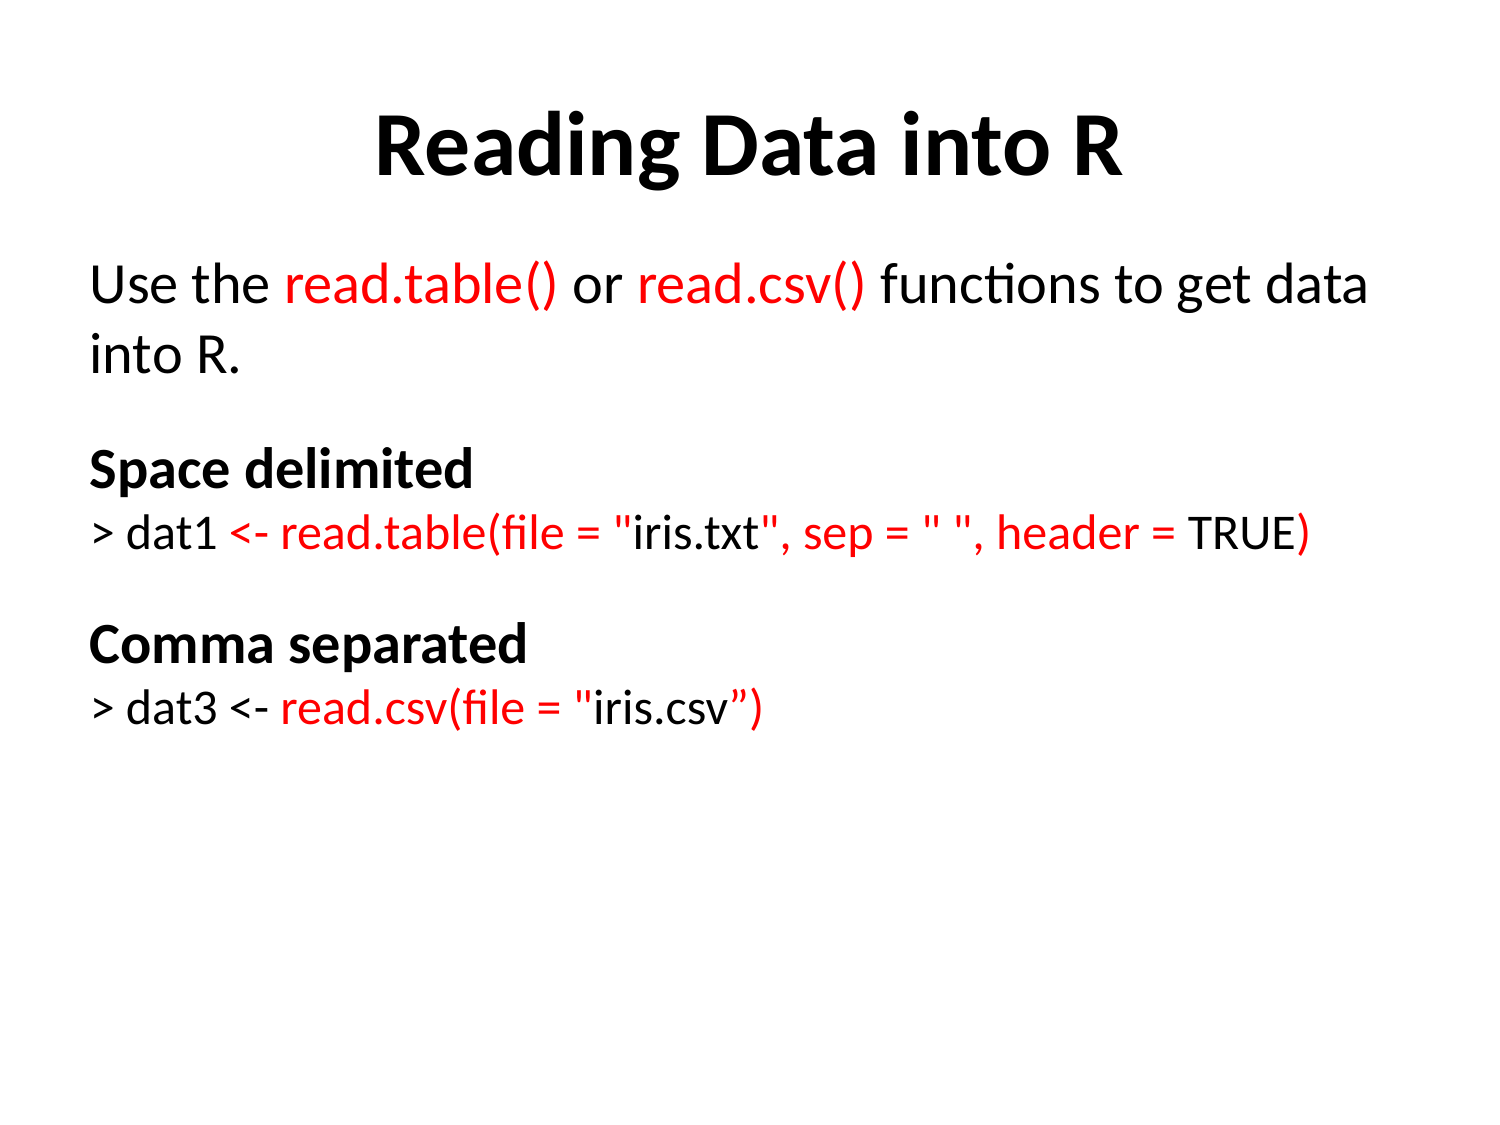

Reading Data into R
Use the read.table() or read.csv() functions to get data into R.

Space delimited
> dat1 <- read.table(file = "iris.txt", sep = " ", header = TRUE)

Comma separated
> dat3 <- read.csv(file = "iris.csv”)